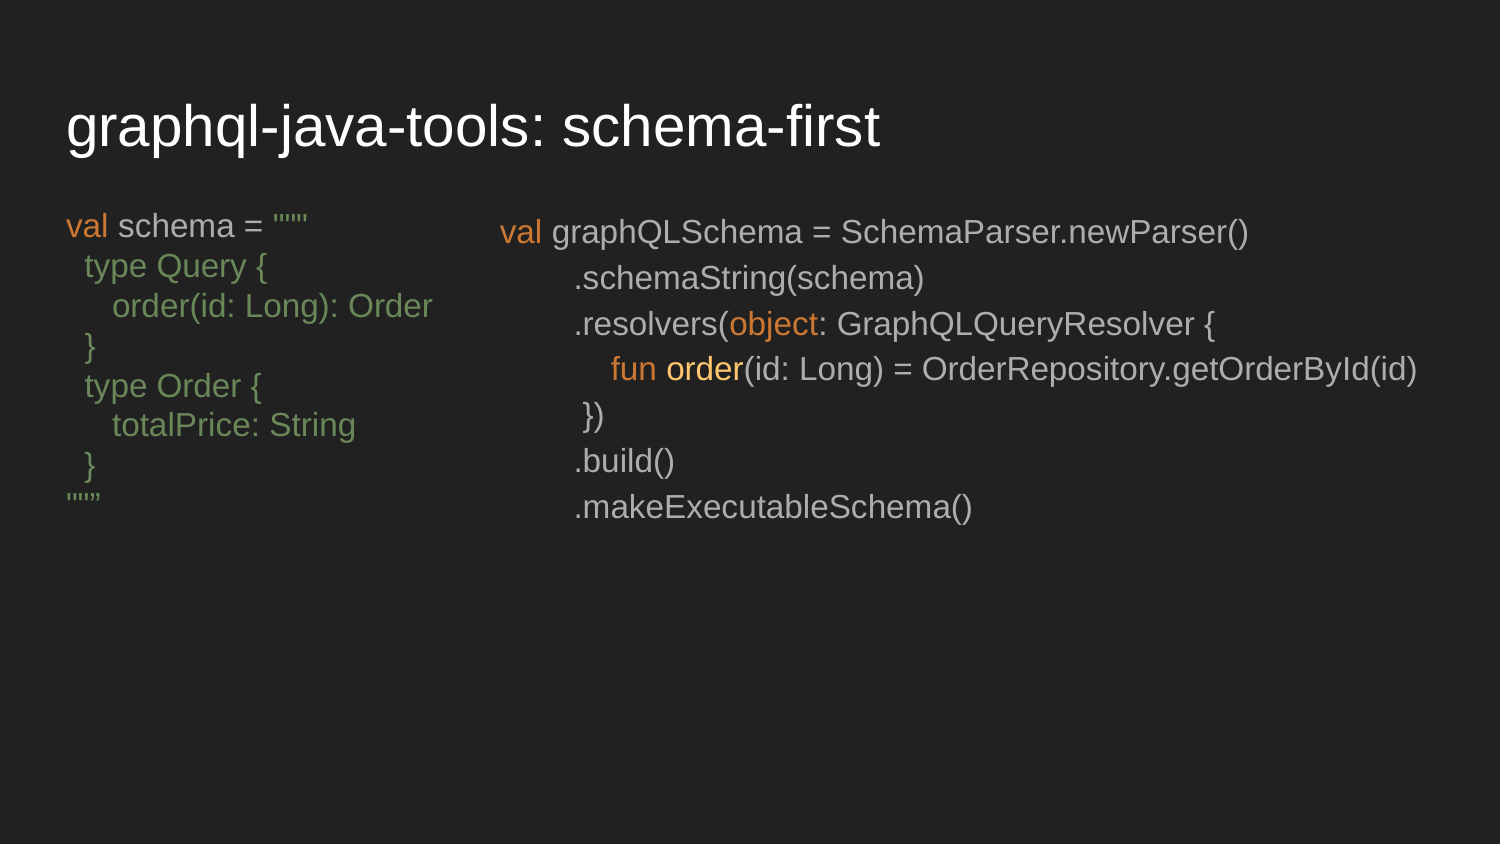

# graphql-java-tools: schema-first
val schema = """
  type Query {
     order(id: Long): Order
  }
  type Order {
     totalPrice: String
  }
""”

val graphQLSchema = SchemaParser.newParser()
        .schemaString(schema)
        .resolvers(object: GraphQLQueryResolver {
            fun order(id: Long) = OrderRepository.getOrderById(id)
         })
        .build()
        .makeExecutableSchema()